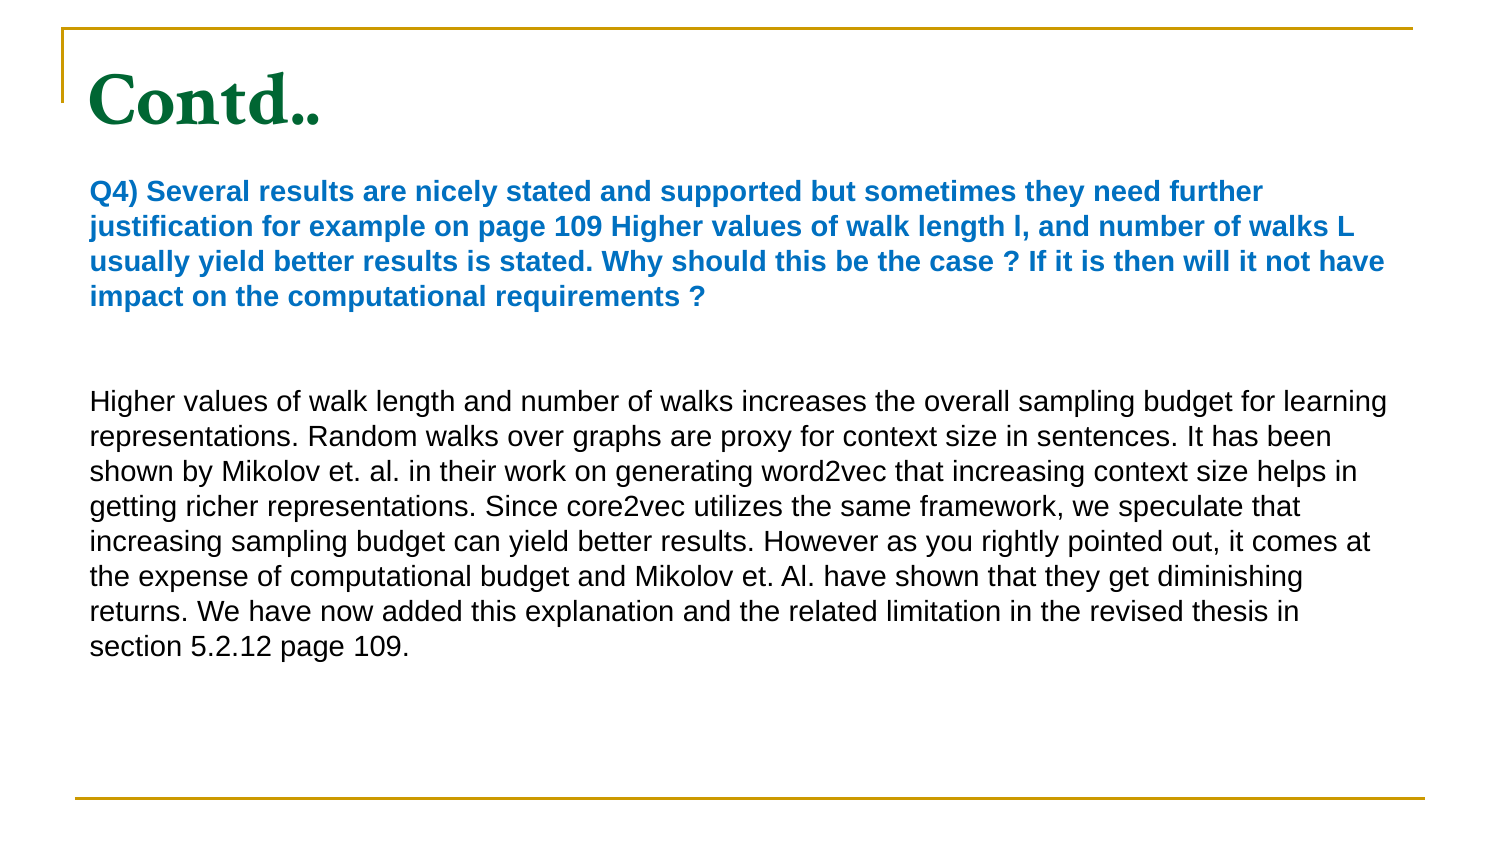

# Contd..
Q4) Several results are nicely stated and supported but sometimes they need further justification for example on page 109 Higher values of walk length l, and number of walks L usually yield better results is stated. Why should this be the case ? If it is then will it not have impact on the computational requirements ?

Higher values of walk length and number of walks increases the overall sampling budget for learning representations. Random walks over graphs are proxy for context size in sentences. It has been shown by Mikolov et. al. in their work on generating word2vec that increasing context size helps in getting richer representations. Since core2vec utilizes the same framework, we speculate that increasing sampling budget can yield better results. However as you rightly pointed out, it comes at the expense of computational budget and Mikolov et. Al. have shown that they get diminishing returns. We have now added this explanation and the related limitation in the revised thesis in section 5.2.12 page 109.